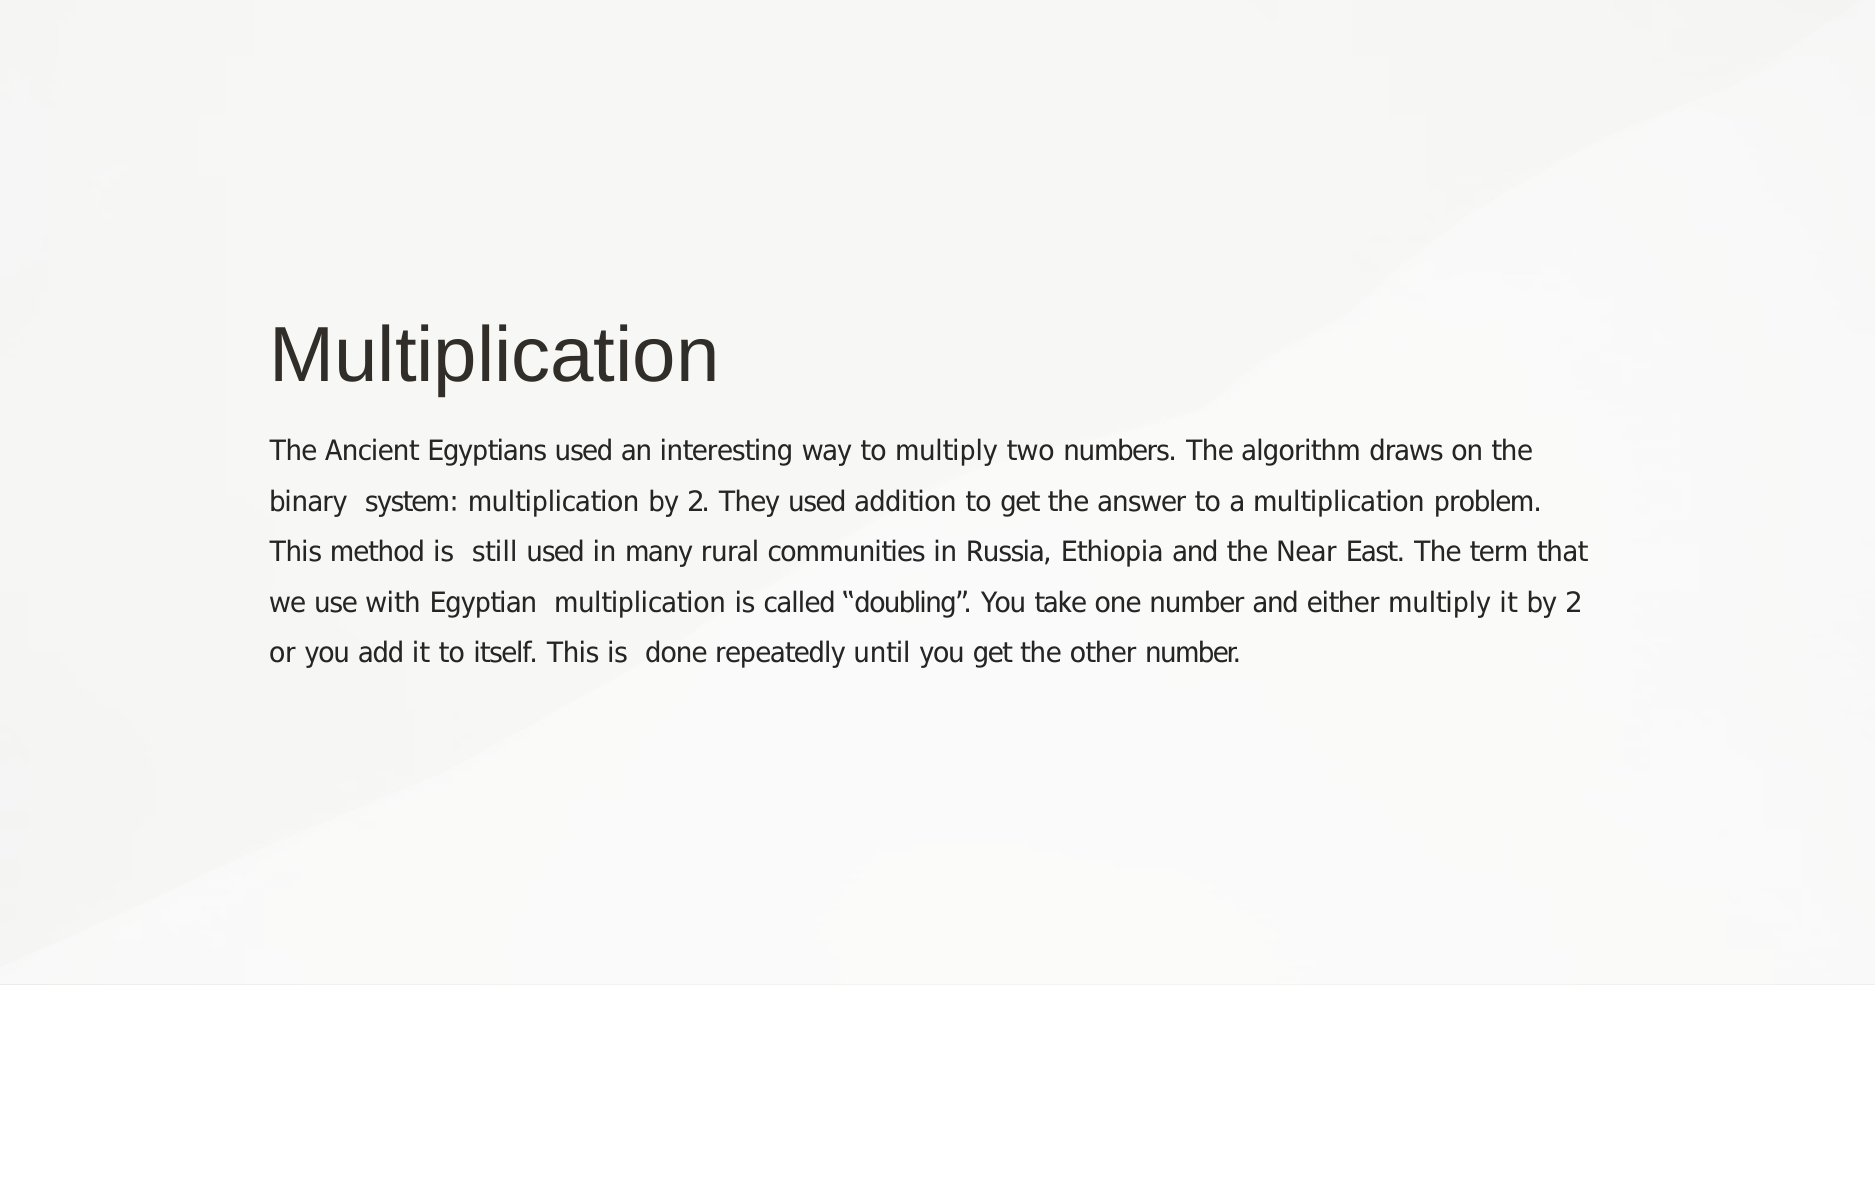

# Multiplication
The Ancient Egyptians used an interesting way to multiply two numbers. The algorithm draws on the binary  system: multiplication by 2. They used addition to get the answer to a multiplication problem. This method is  still used in many rural communities in Russia, Ethiopia and the Near East. The term that we use with Egyptian  multiplication is called “doubling”. You take one number and either multiply it by 2 or you add it to itself. This is  done repeatedly until you get the other number.